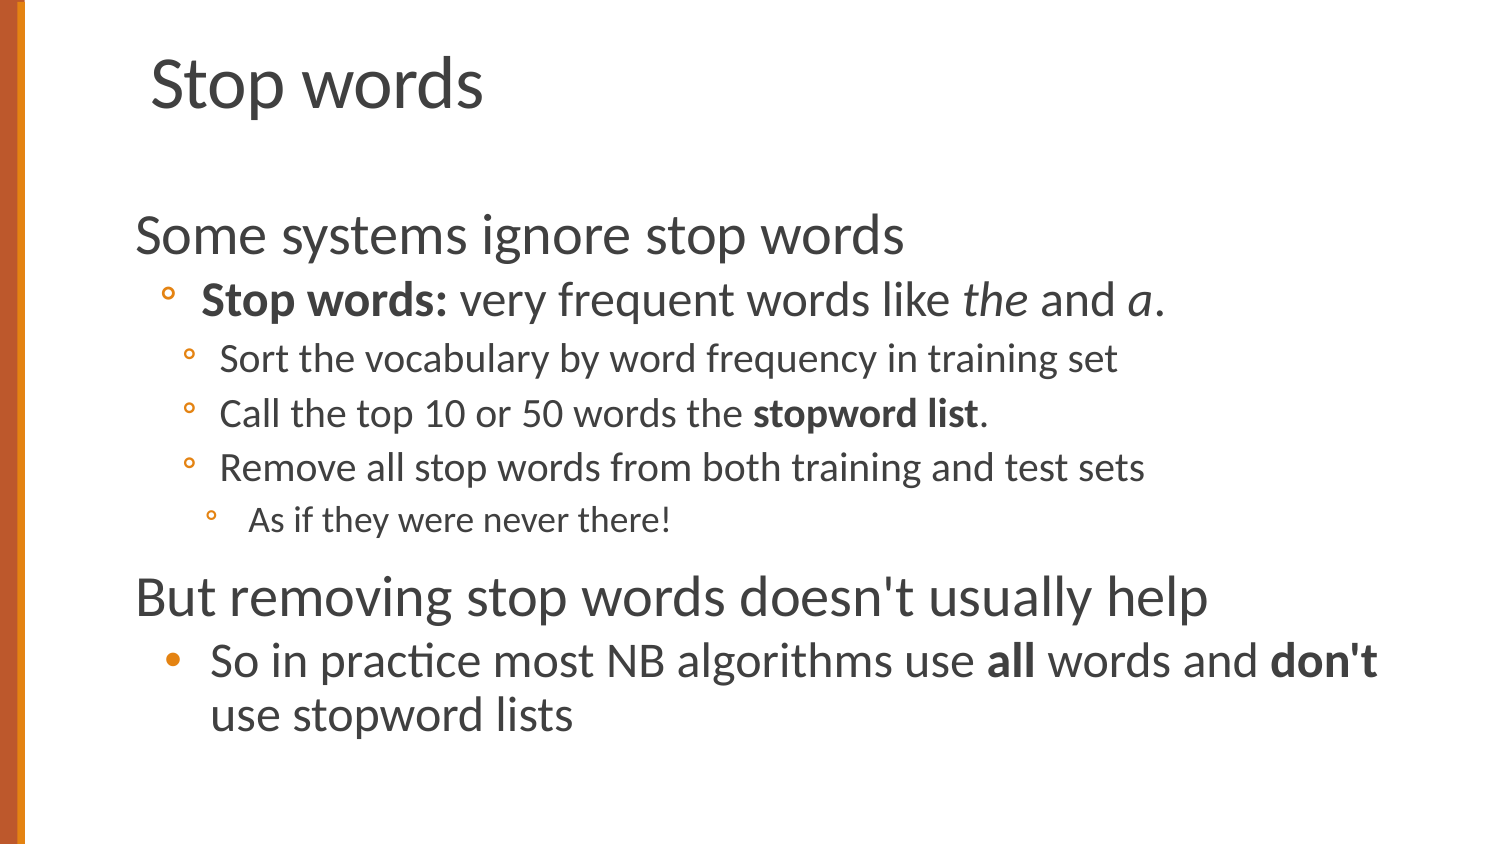

# Stop words
Some systems ignore stop words
Stop words: very frequent words like the and a.
Sort the vocabulary by word frequency in training set
Call the top 10 or 50 words the stopword list.
Remove all stop words from both training and test sets
As if they were never there!
But removing stop words doesn't usually help
So in practice most NB algorithms use all words and don't use stopword lists